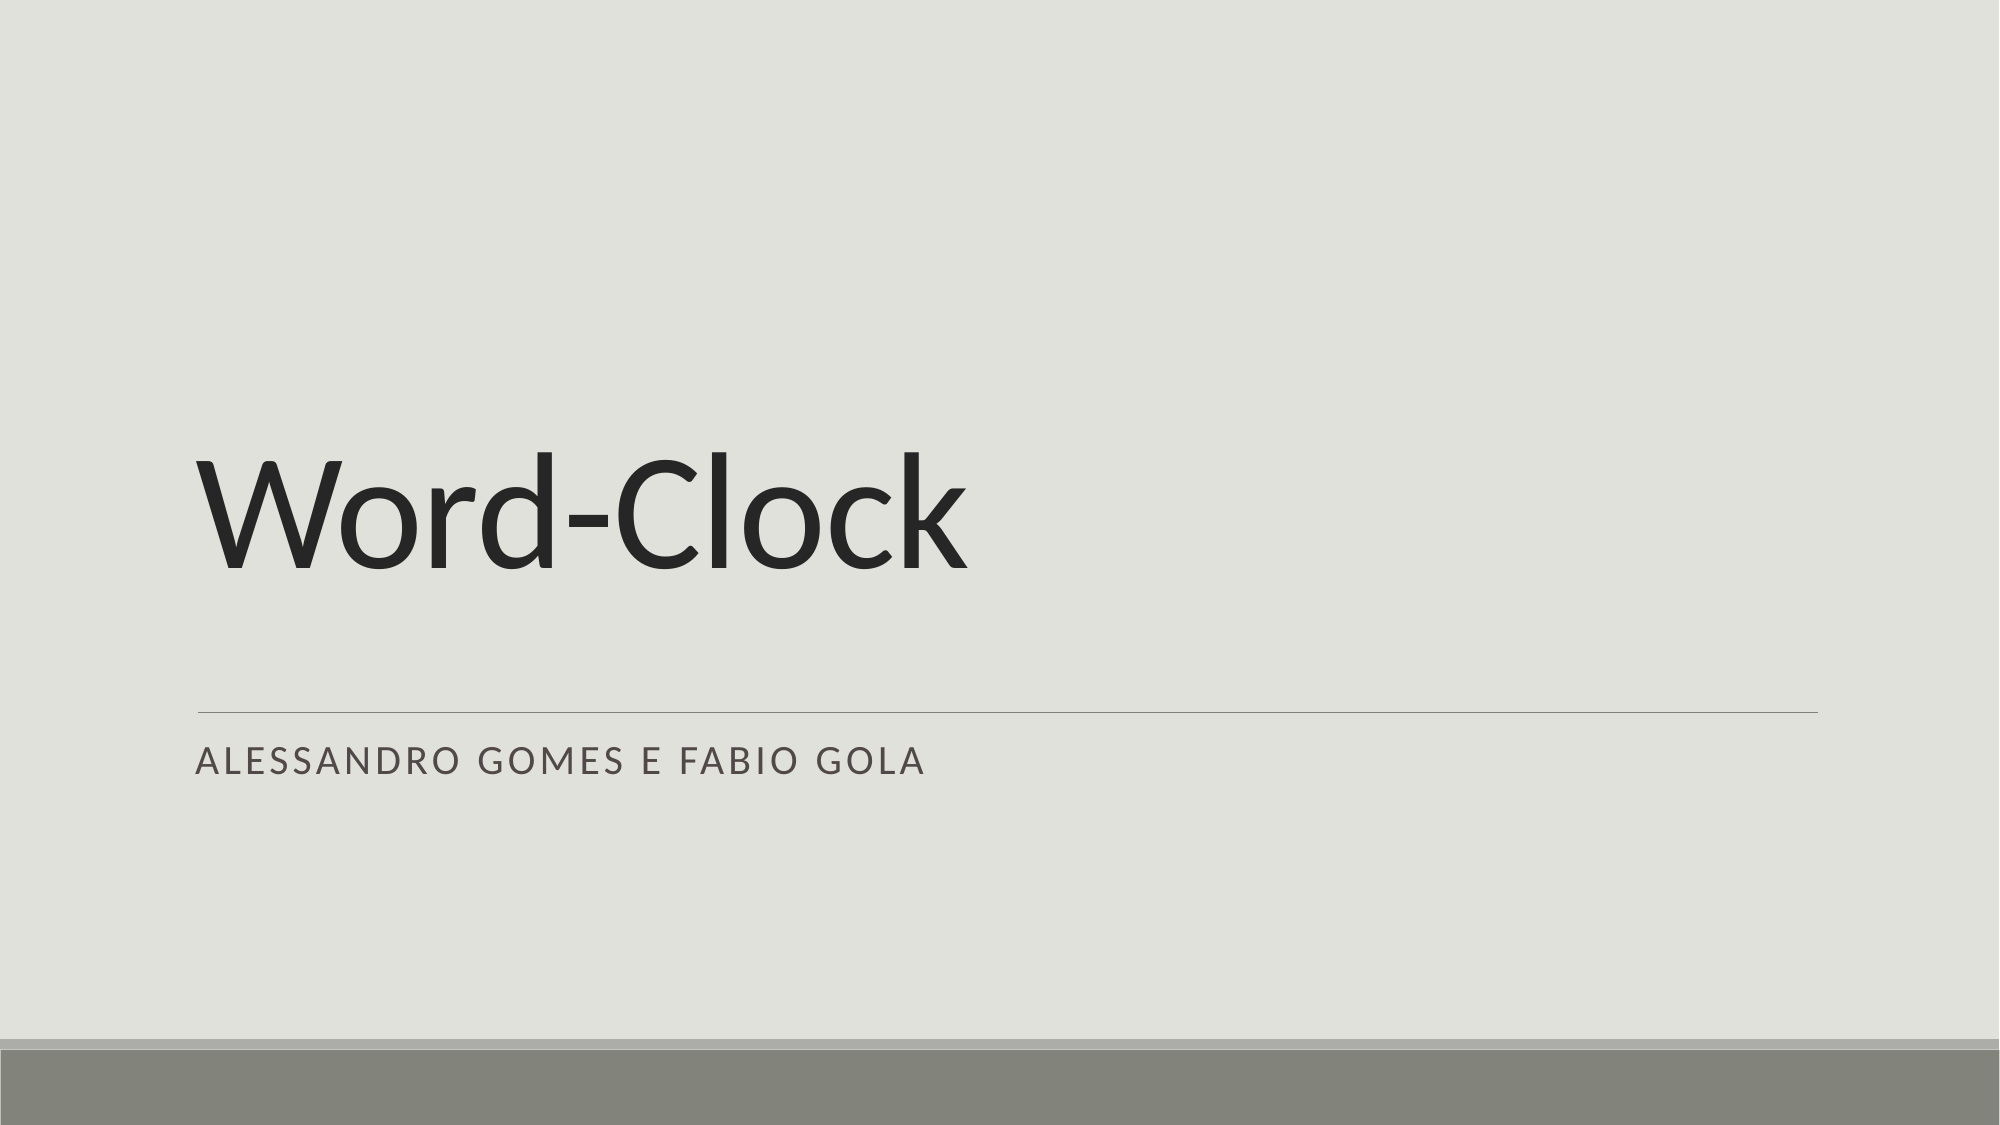

# Word-Clock
Alessandro gomes e Fabio gola